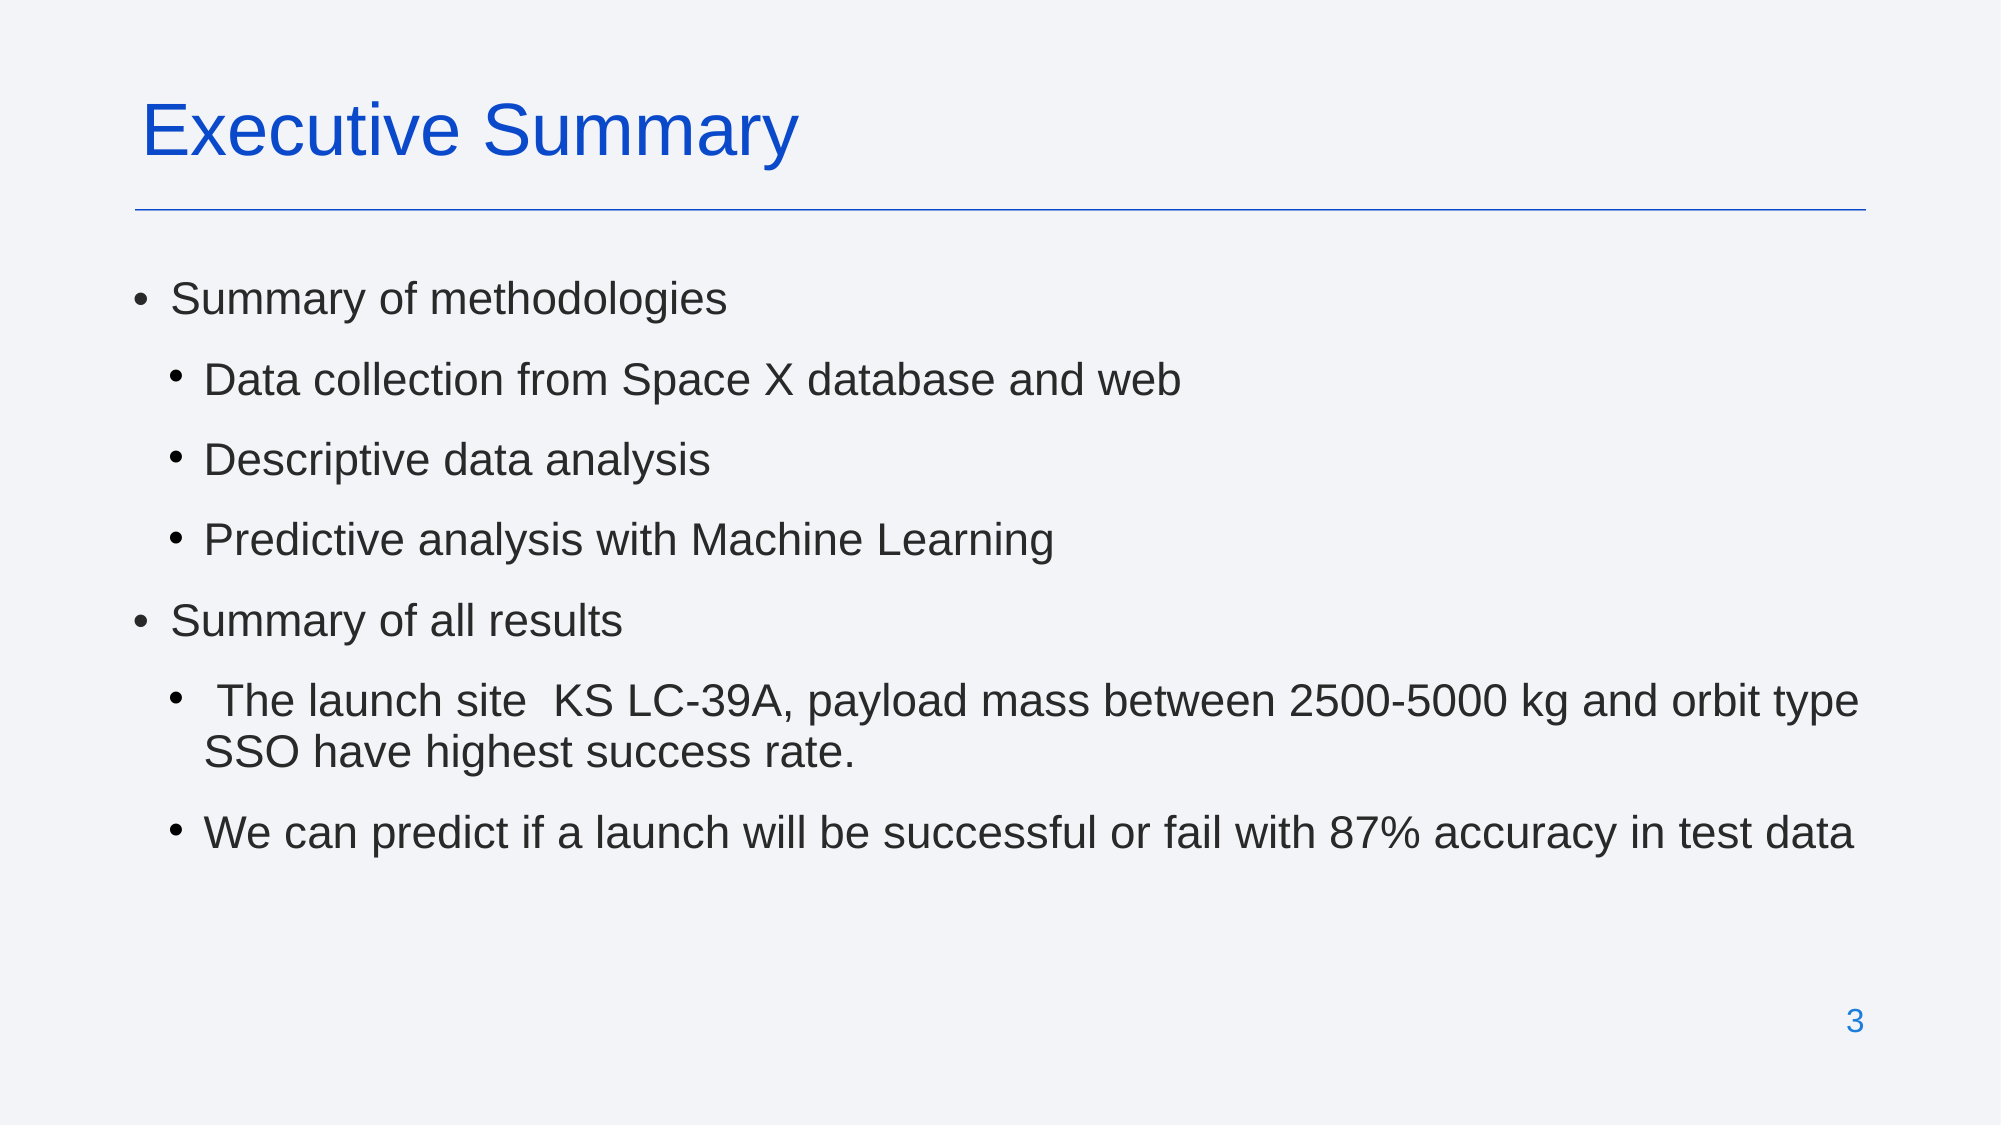

Executive Summary
Summary of methodologies
Data collection from Space X database and web
Descriptive data analysis
Predictive analysis with Machine Learning
Summary of all results
 The launch site  KS LC-39A, payload mass between 2500-5000 kg and orbit type SSO have highest success rate.
We can predict if a launch will be successful or fail with 87% accuracy in test data
3